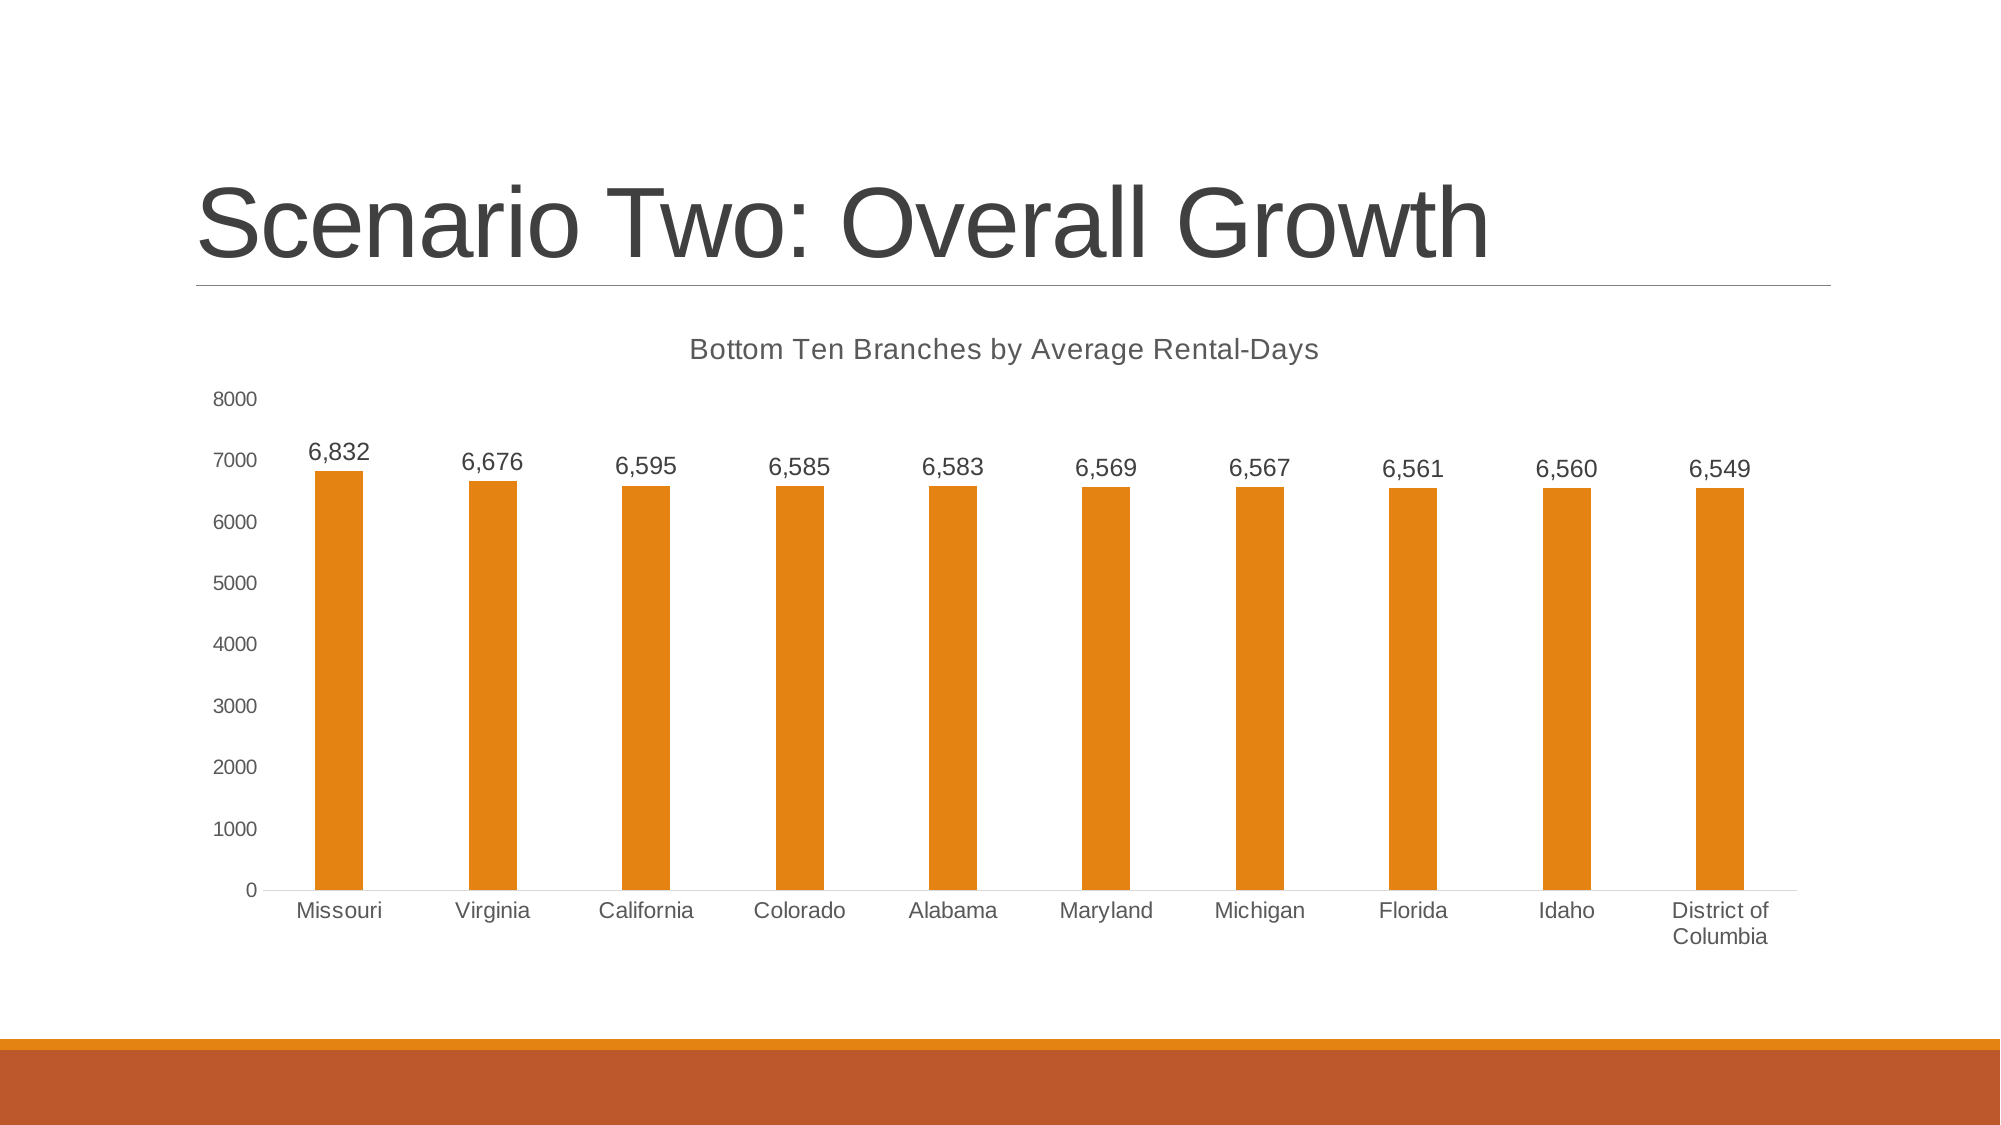

# Scenario Two: Overall Growth

### Chart: Bottom Ten Branches by Average Rental-Days

| Category | Total |
|---|---|
| Missouri | 6832.0 |
| Virginia | 6676.0 |
| California | 6594.75 |
| Colorado | 6584.5 |
| Alabama | 6583.0 |
| Maryland | 6569.0 |
| Michigan | 6567.0 |
| Florida | 6560.5 |
| Idaho | 6560.0 |
| District of Columbia | 6549.333333333333 |